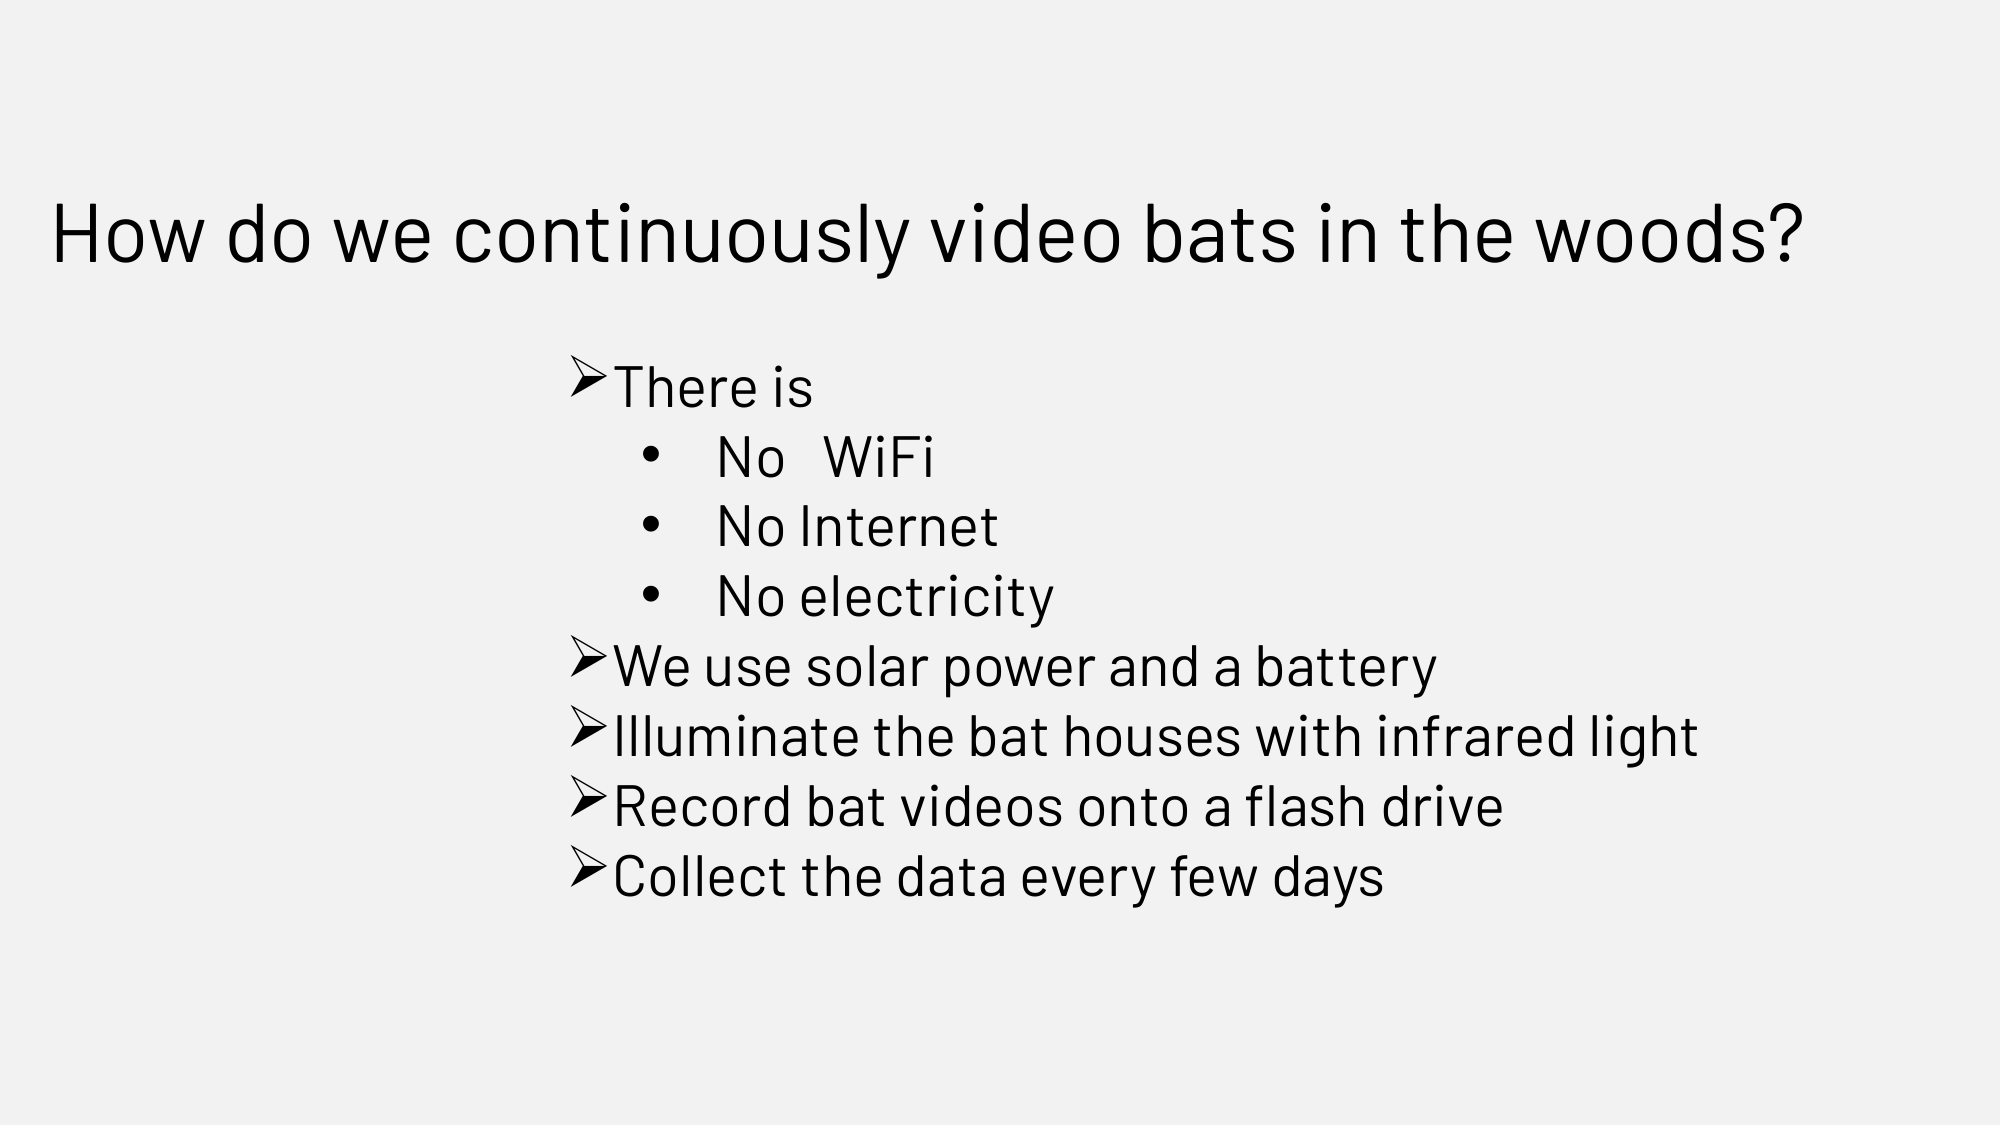

How do we continuously video bats in the woods?

There is
No   WiFi
No Internet
No electricity
We use solar power and a battery
Illuminate the bat houses with infrared light
Record bat videos onto a flash drive
Collect the data every few days